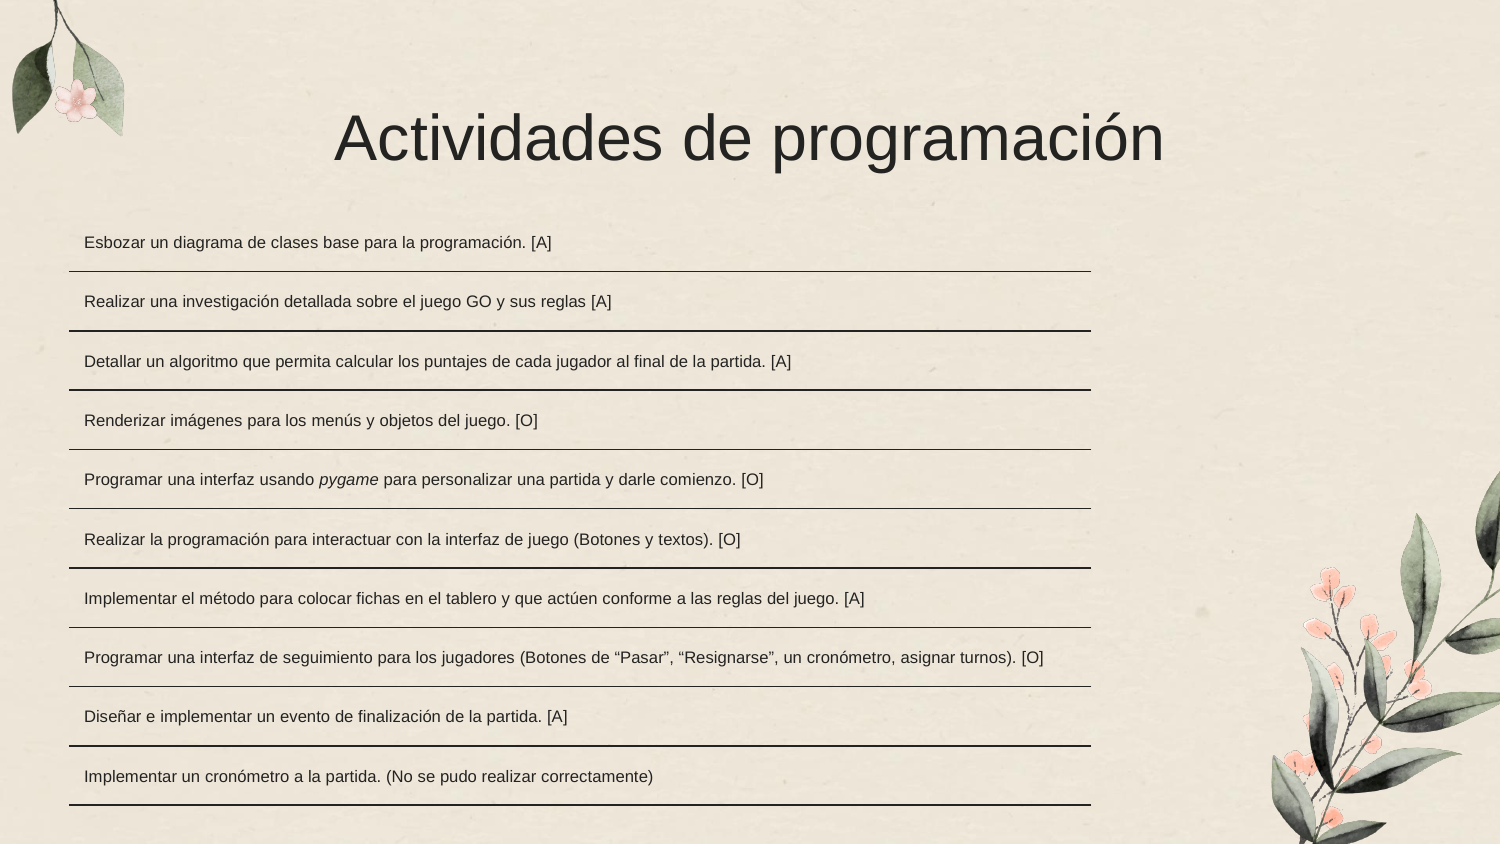

# Actividades de programación
Esbozar un diagrama de clases base para la programación. [A]
Realizar una investigación detallada sobre el juego GO y sus reglas [A]
Detallar un algoritmo que permita calcular los puntajes de cada jugador al final de la partida. [A]
Renderizar imágenes para los menús y objetos del juego. [O]
Programar una interfaz usando pygame para personalizar una partida y darle comienzo. [O]
Realizar la programación para interactuar con la interfaz de juego (Botones y textos). [O]
Implementar el método para colocar fichas en el tablero y que actúen conforme a las reglas del juego. [A]
Programar una interfaz de seguimiento para los jugadores (Botones de “Pasar”, “Resignarse”, un cronómetro, asignar turnos). [O]
Diseñar e implementar un evento de finalización de la partida. [A]
Implementar un cronómetro a la partida. (No se pudo realizar correctamente)